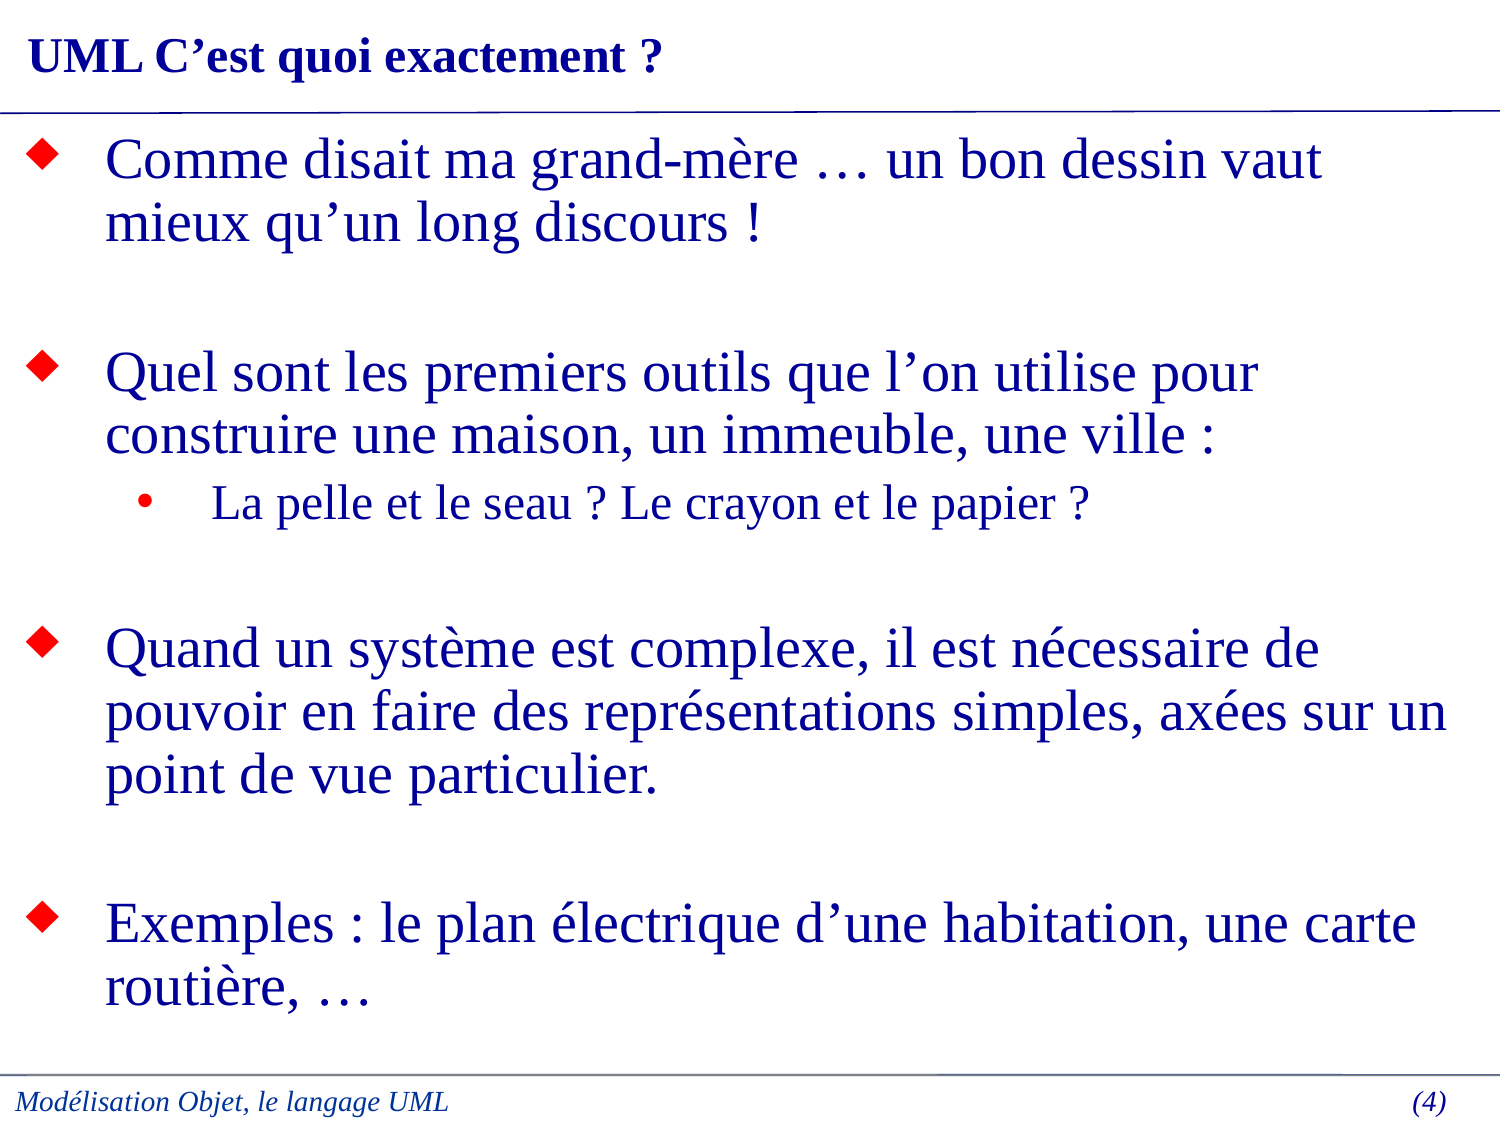

UML C’est quoi exactement ?
Comme disait ma grand-mère … un bon dessin vaut mieux qu’un long discours !

Quel sont les premiers outils que l’on utilise pour construire une maison, un immeuble, une ville :
La pelle et le seau ? Le crayon et le papier ?

Quand un système est complexe, il est nécessaire de pouvoir en faire des représentations simples, axées sur un point de vue particulier.

Exemples : le plan électrique d’une habitation, une carte routière, …
Modélisation Objet, le langage UML
 (4)